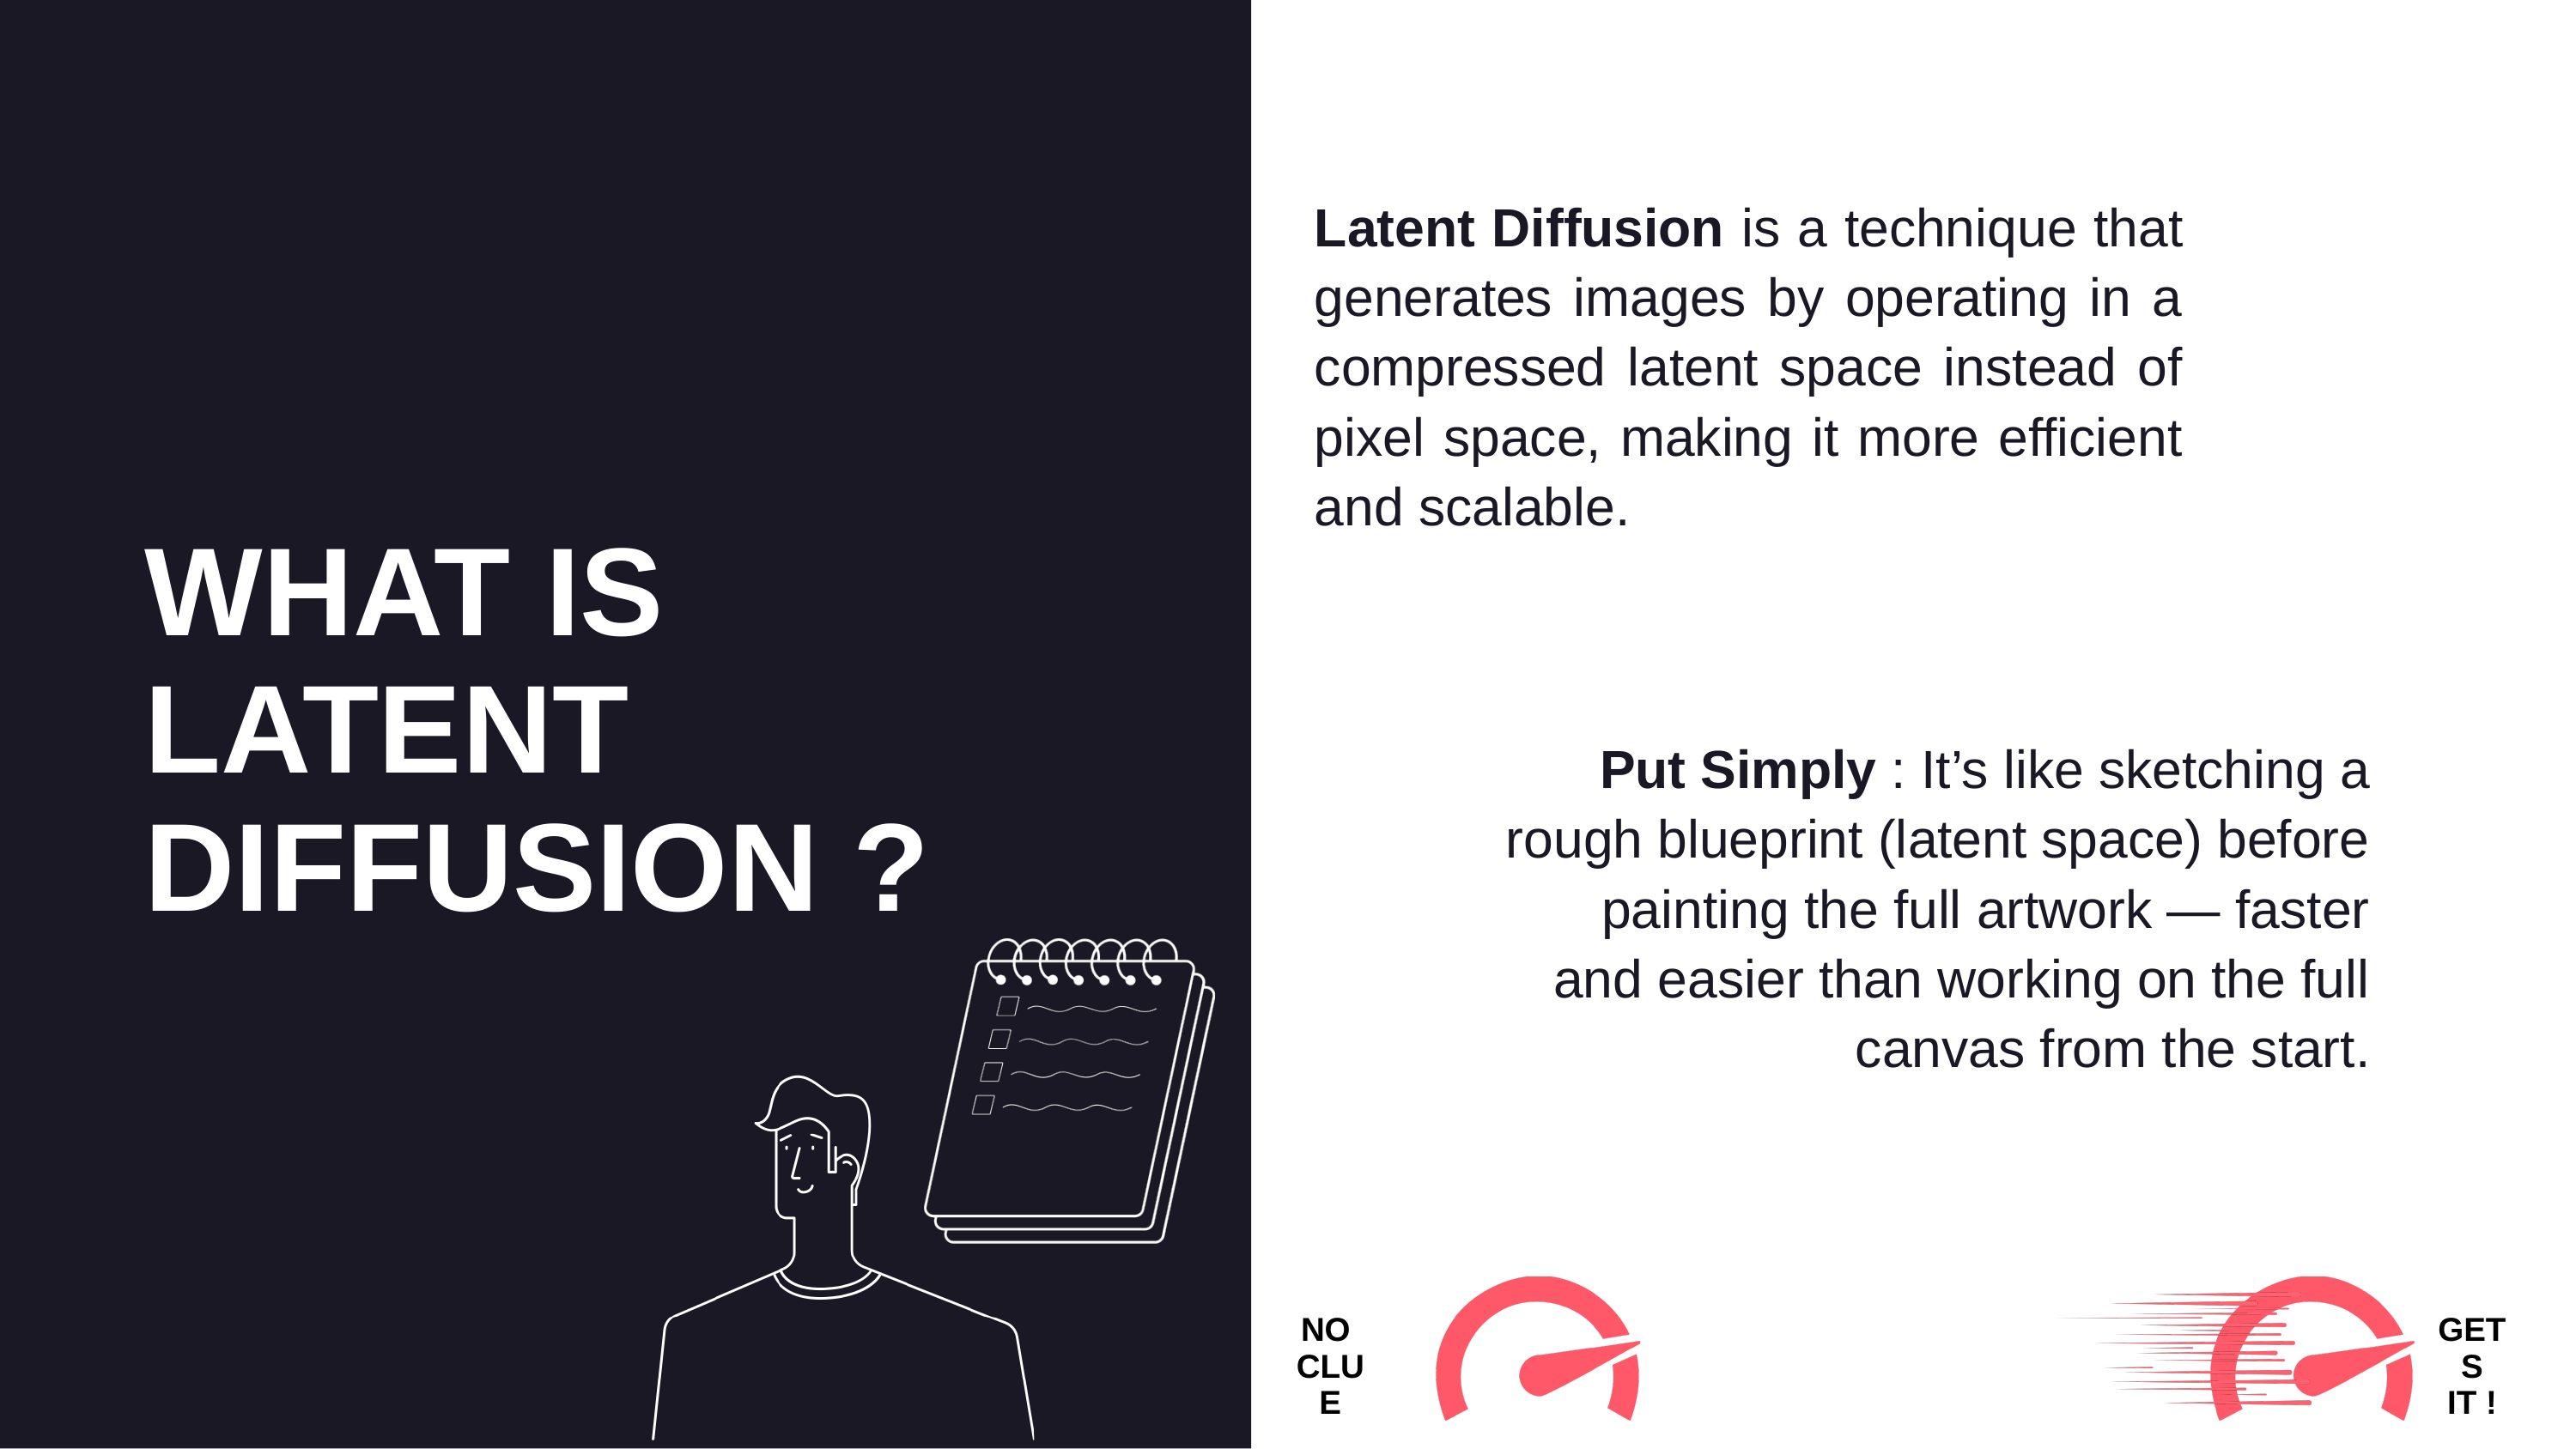

Latent Diffusion is a technique that generates images by operating in a compressed latent space instead of pixel space, making it more efficient and scalable.

WHAT IS LATENT
DIFFUSION ?
Put Simply : It’s like sketching a rough blueprint (latent space) before painting the full artwork — faster and easier than working on the full canvas from the start.

NO
CLUE
GETS
IT !